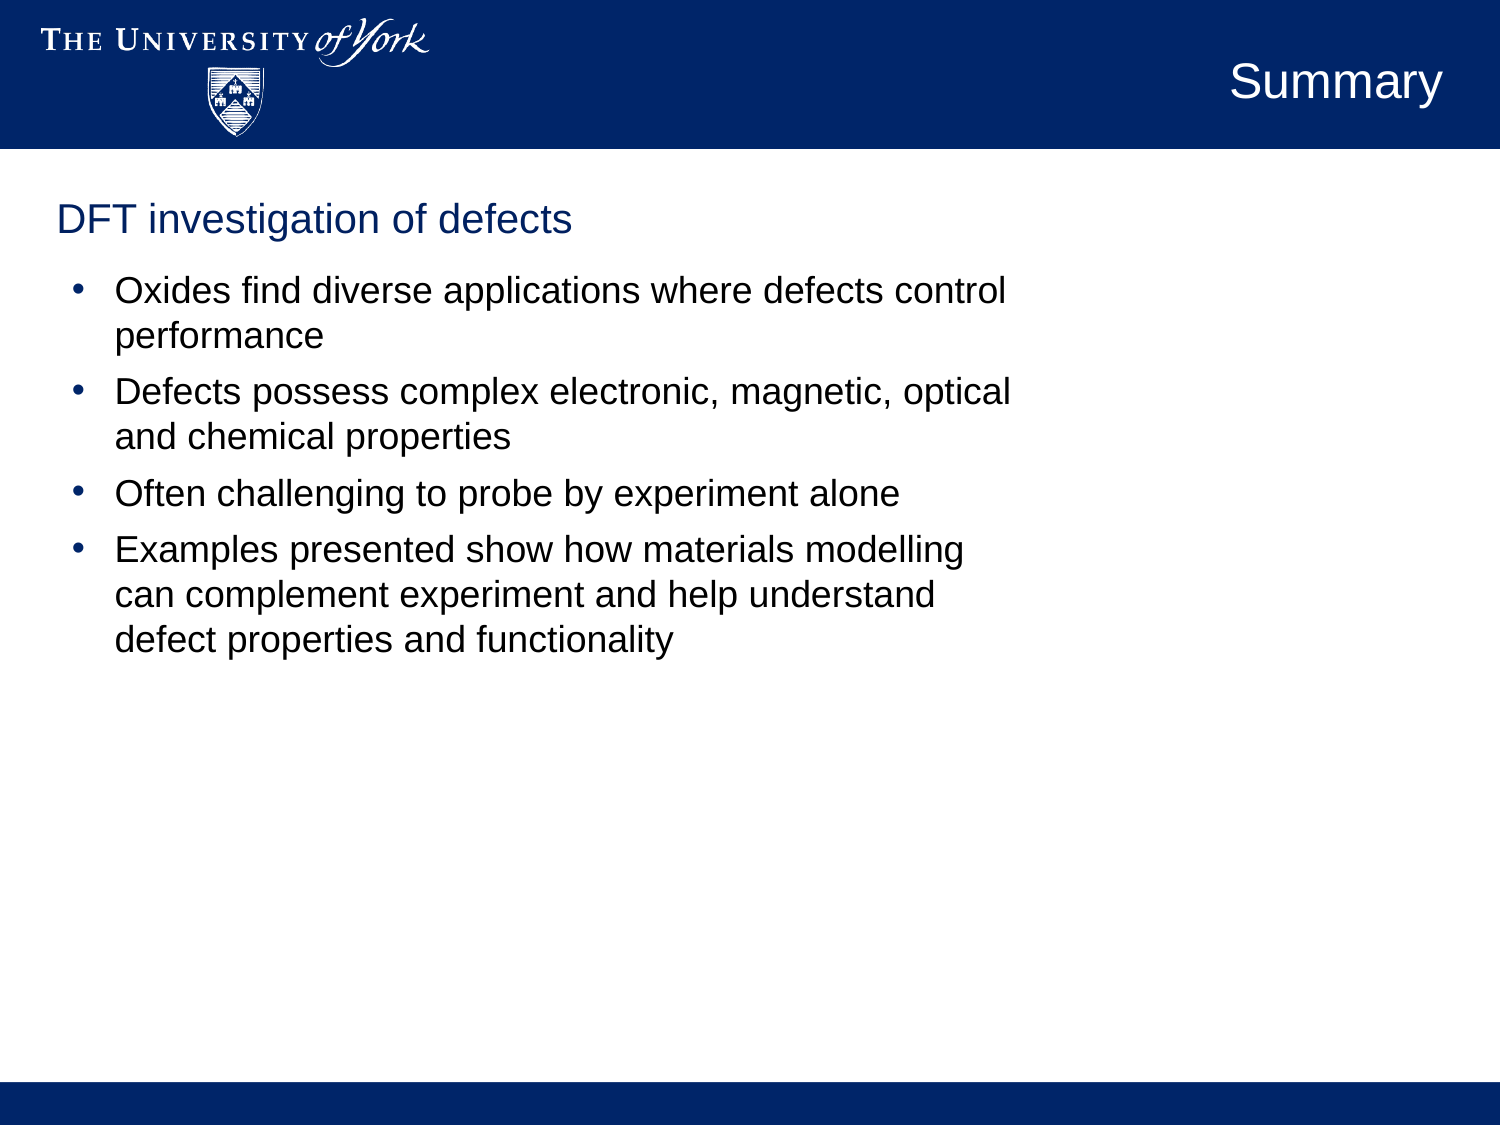

# Summary
DFT investigation of defects
Oxides find diverse applications where defects control performance
Defects possess complex electronic, magnetic, optical and chemical properties
Often challenging to probe by experiment alone
Examples presented show how materials modelling can complement experiment and help understand defect properties and functionality